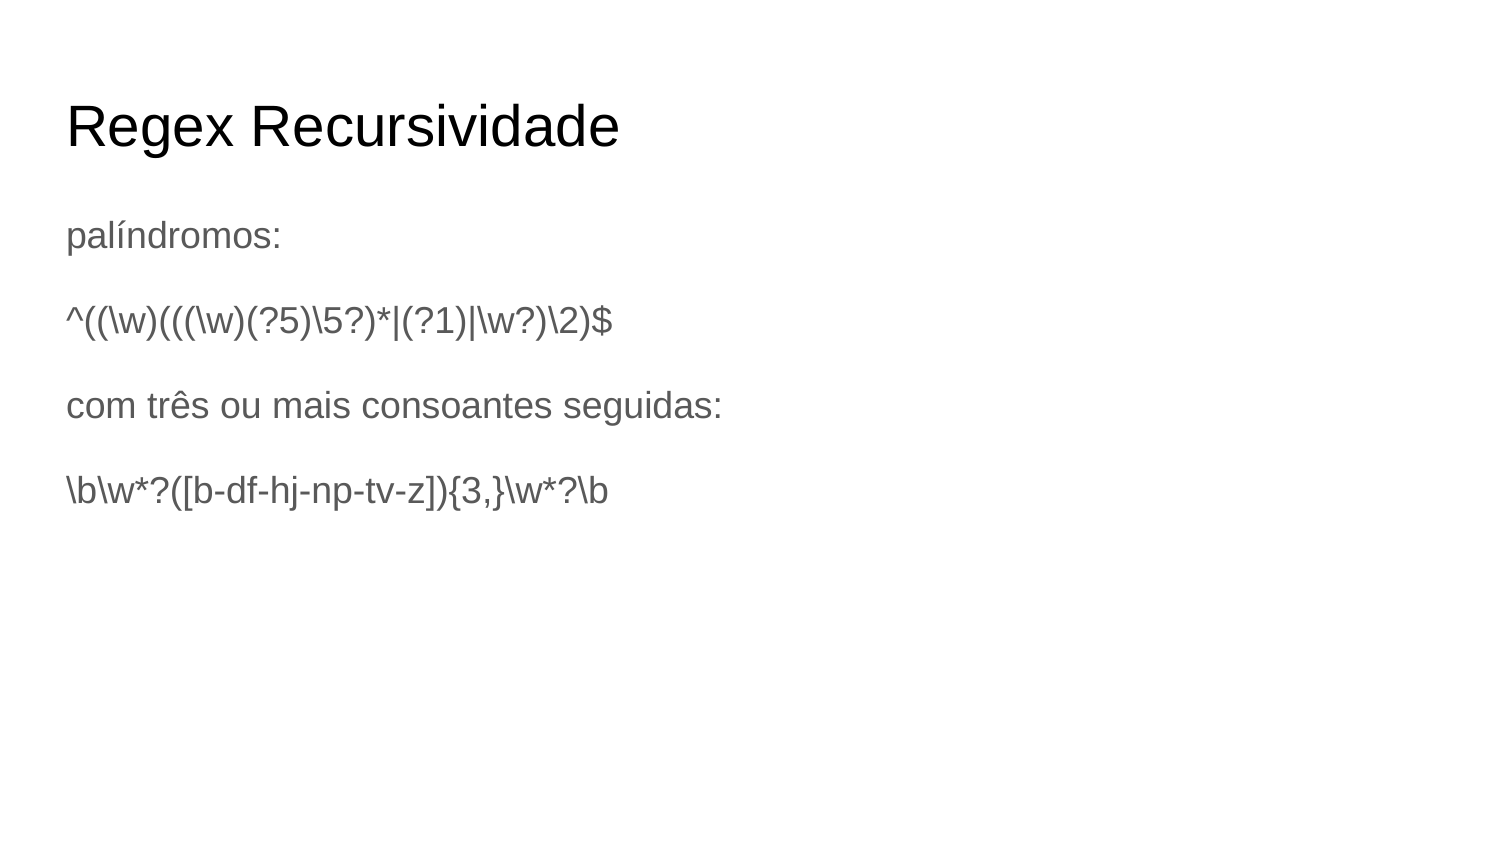

# Regex Recursividade
palíndromos:
^((\w)(((\w)(?5)\5?)*|(?1)|\w?)\2)$
com três ou mais consoantes seguidas:
\b\w*?([b-df-hj-np-tv-z]){3,}\w*?\b